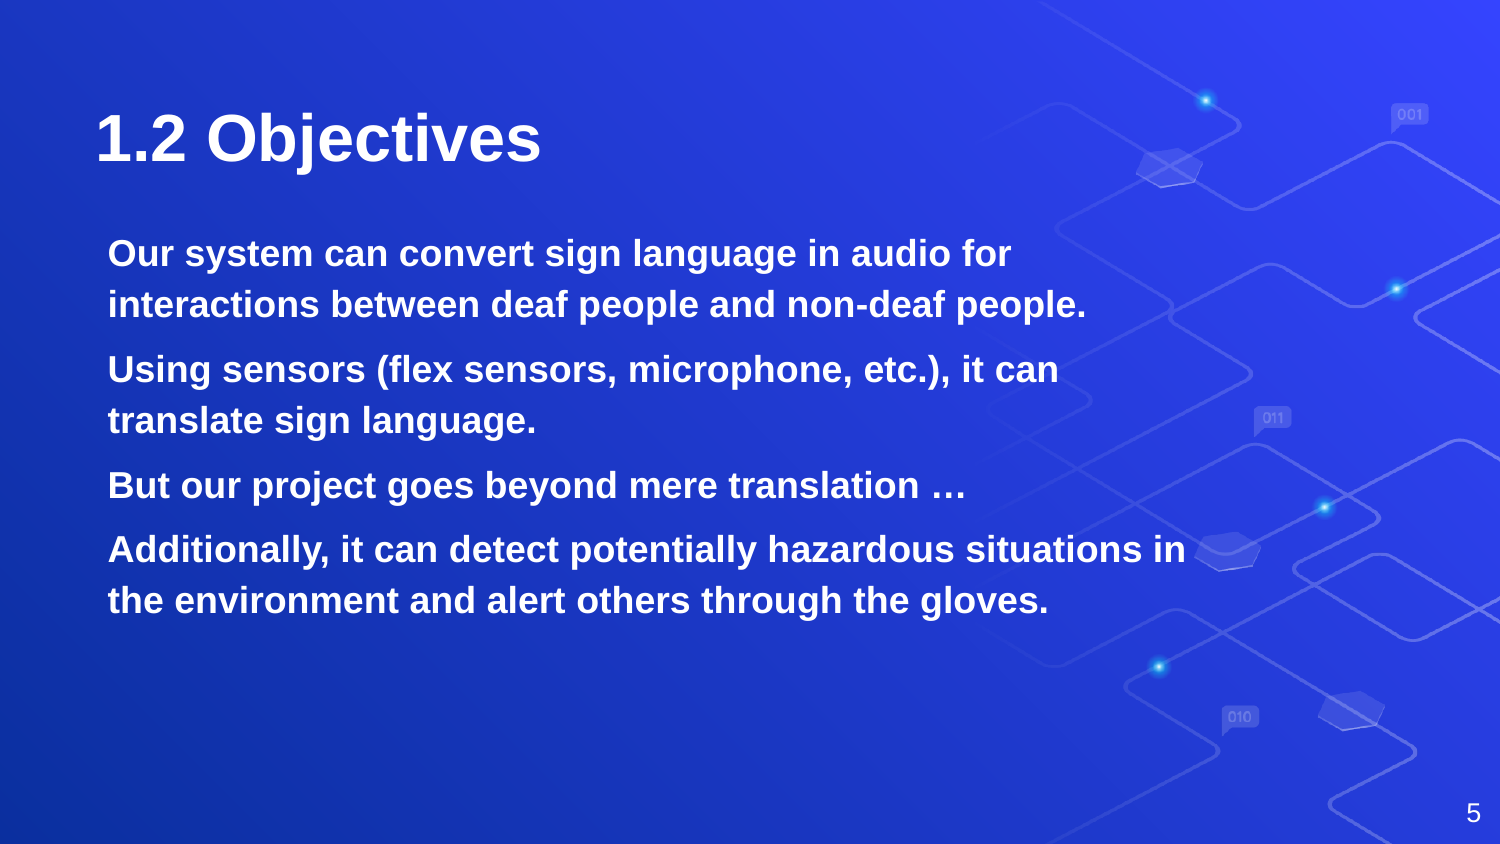

# 1.2 Objectives
Our system can convert sign language in audio for interactions between deaf people and non-deaf people.
Using sensors (flex sensors, microphone, etc.), it can translate sign language.
But our project goes beyond mere translation …
Additionally, it can detect potentially hazardous situations in the environment and alert others through the gloves.
5